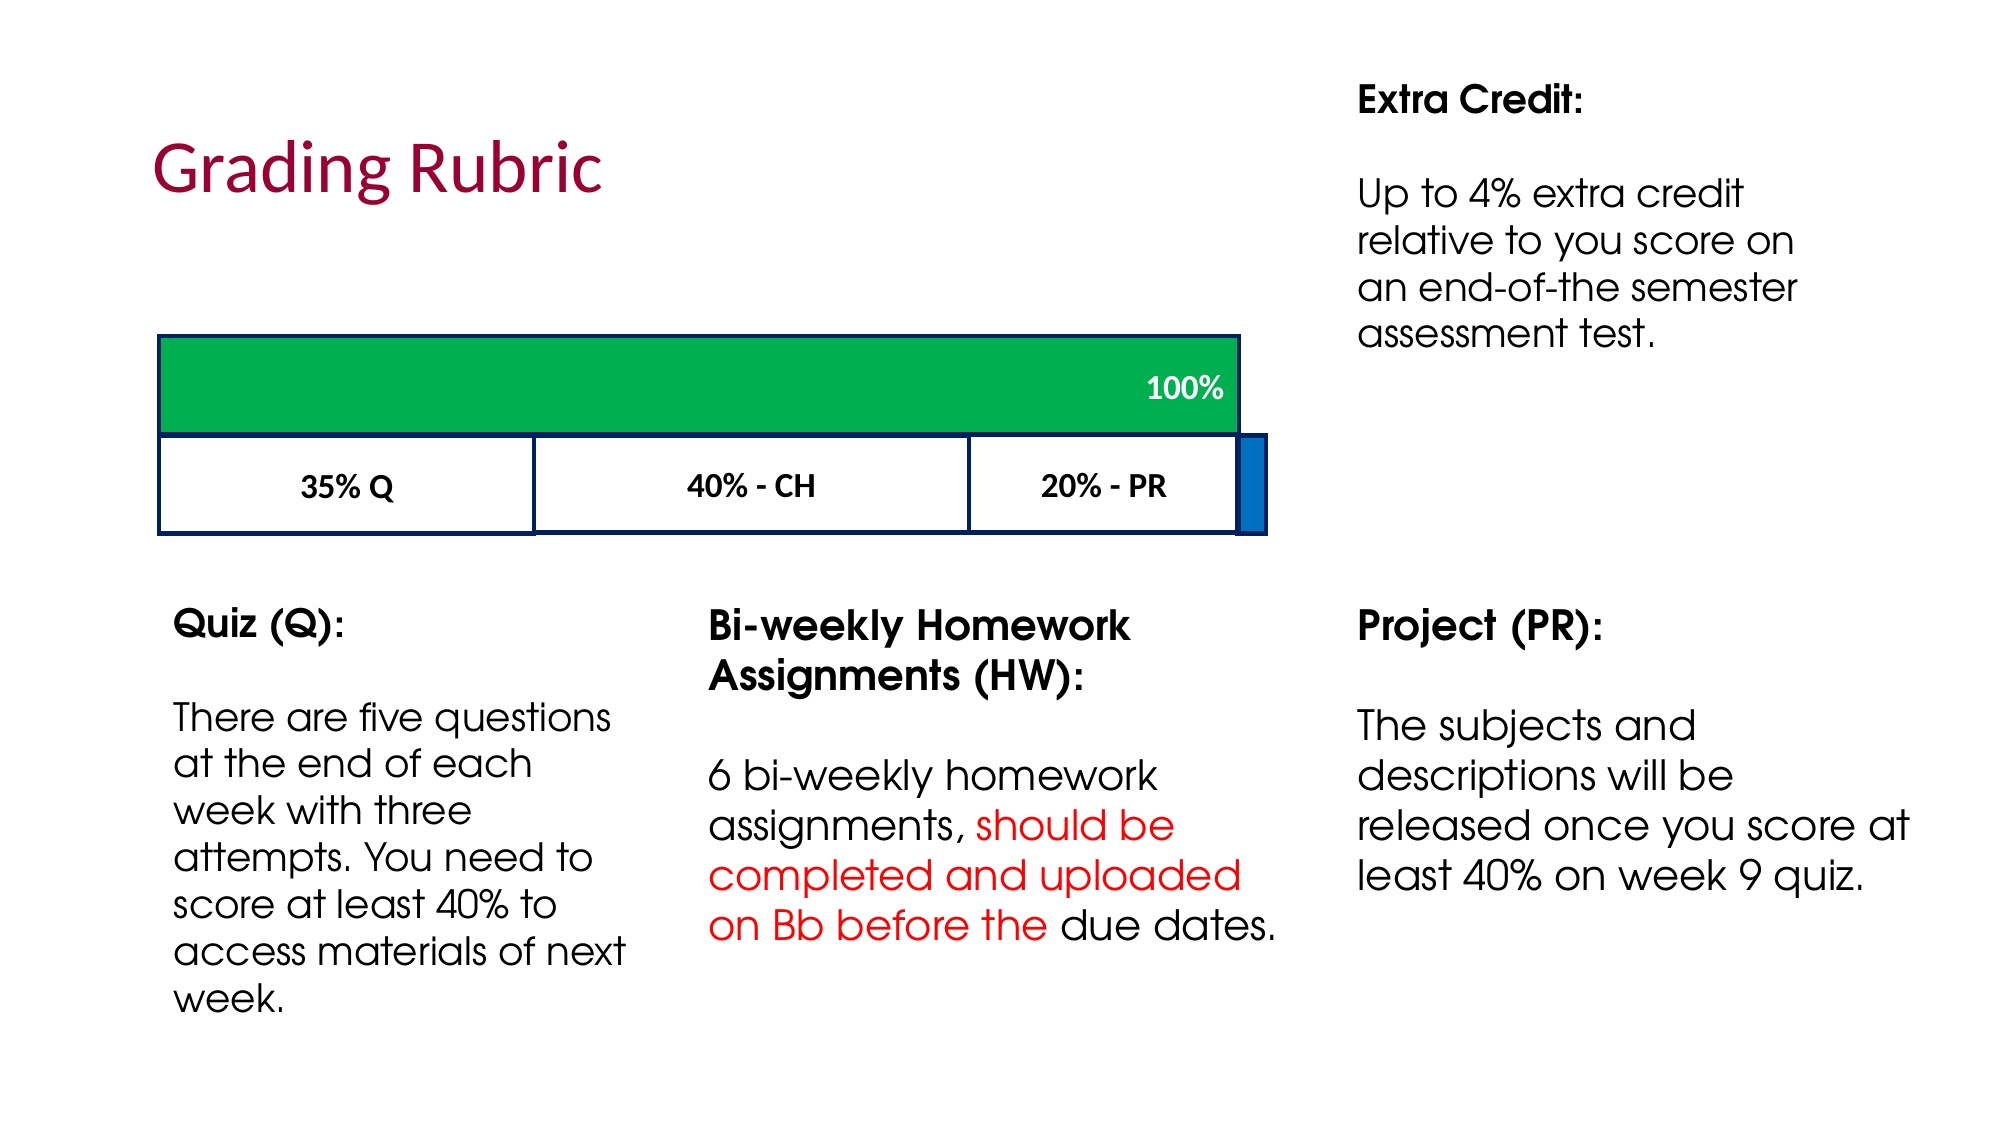

# Grading Rubric
Extra Credit:
Up to 4% extra credit relative to you score on an end-of-the semester assessment test.

100%
20% - PR
40% - CH

35% Q
Project (PR):

The subjects and descriptions will be released once you score at least 40% on week 9 quiz.
Quiz (Q):
There are five questions at the end of each week with three attempts. You need to score at least 40% to access materials of next week.
Bi-weekly Homework Assignments (HW):

6 bi-weekly homework assignments, should be completed and uploaded on Bb before the due dates.